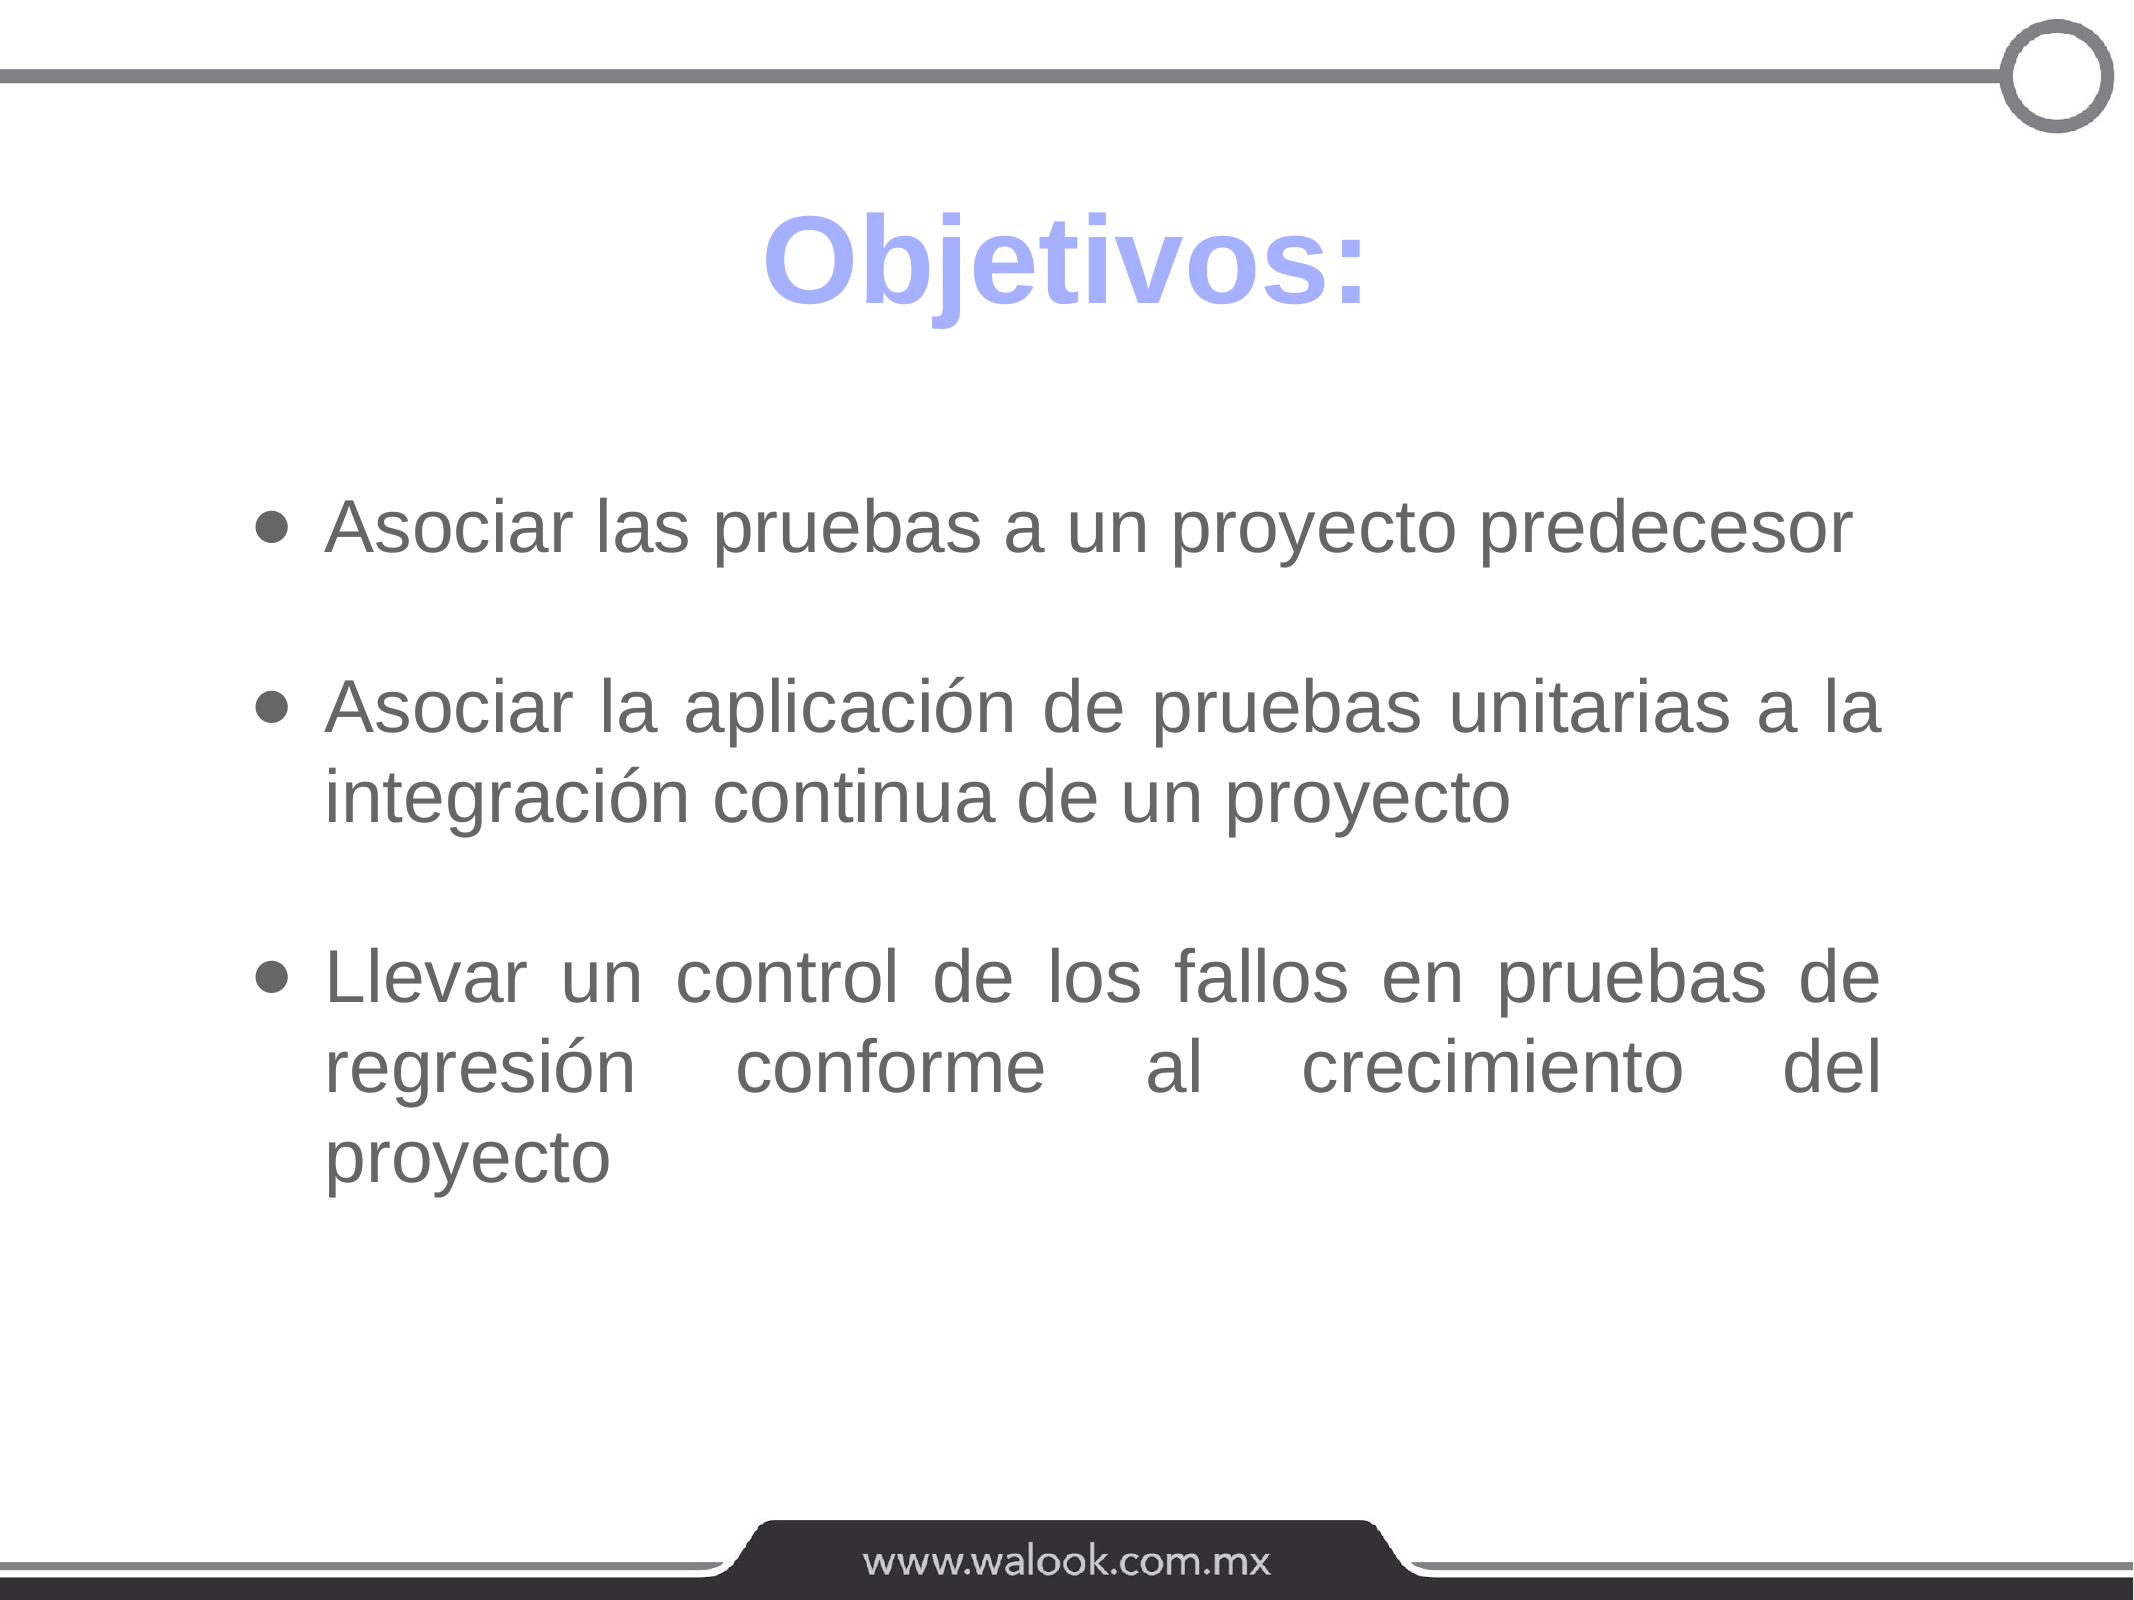

# Objetivos:
Asociar las pruebas a un proyecto predecesor

Asociar la aplicación de pruebas unitarias a la integración continua de un proyecto

Llevar un control de los fallos en pruebas de regresión conforme al crecimiento del proyecto